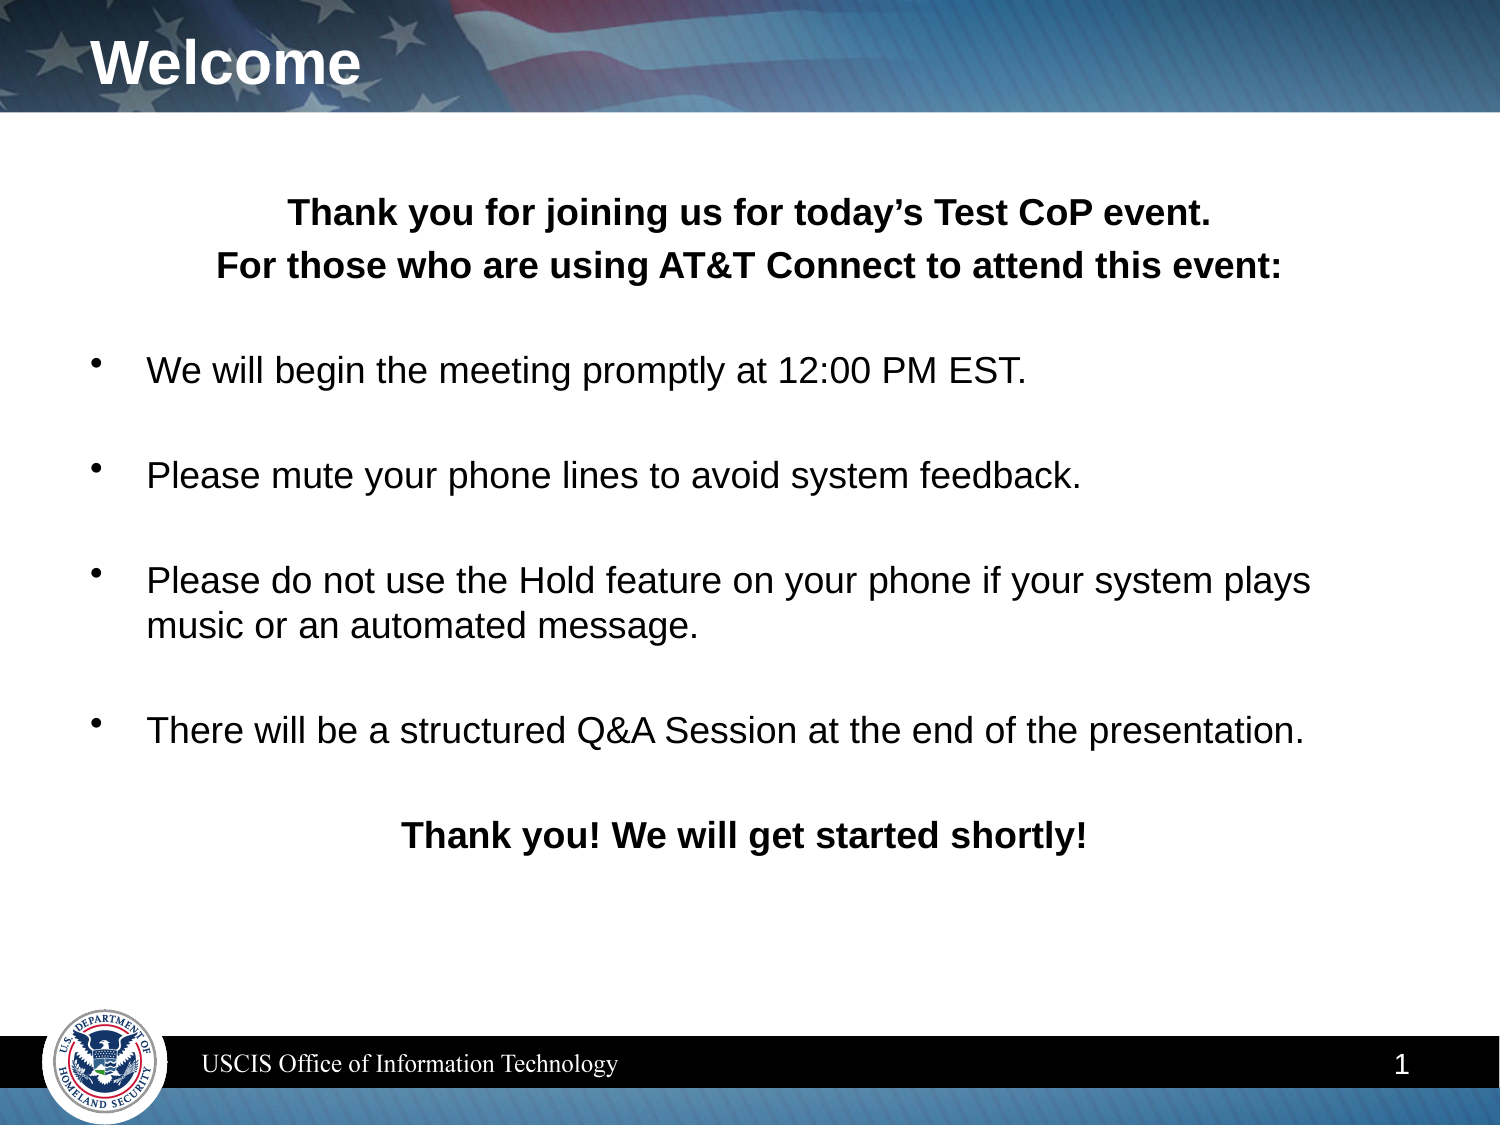

# Welcome
Thank you for joining us for today’s Test CoP event.
For those who are using AT&T Connect to attend this event:

We will begin the meeting promptly at 12:00 PM EST.

Please mute your phone lines to avoid system feedback.

Please do not use the Hold feature on your phone if your system plays music or an automated message.

There will be a structured Q&A Session at the end of the presentation.

Thank you! We will get started shortly!
1